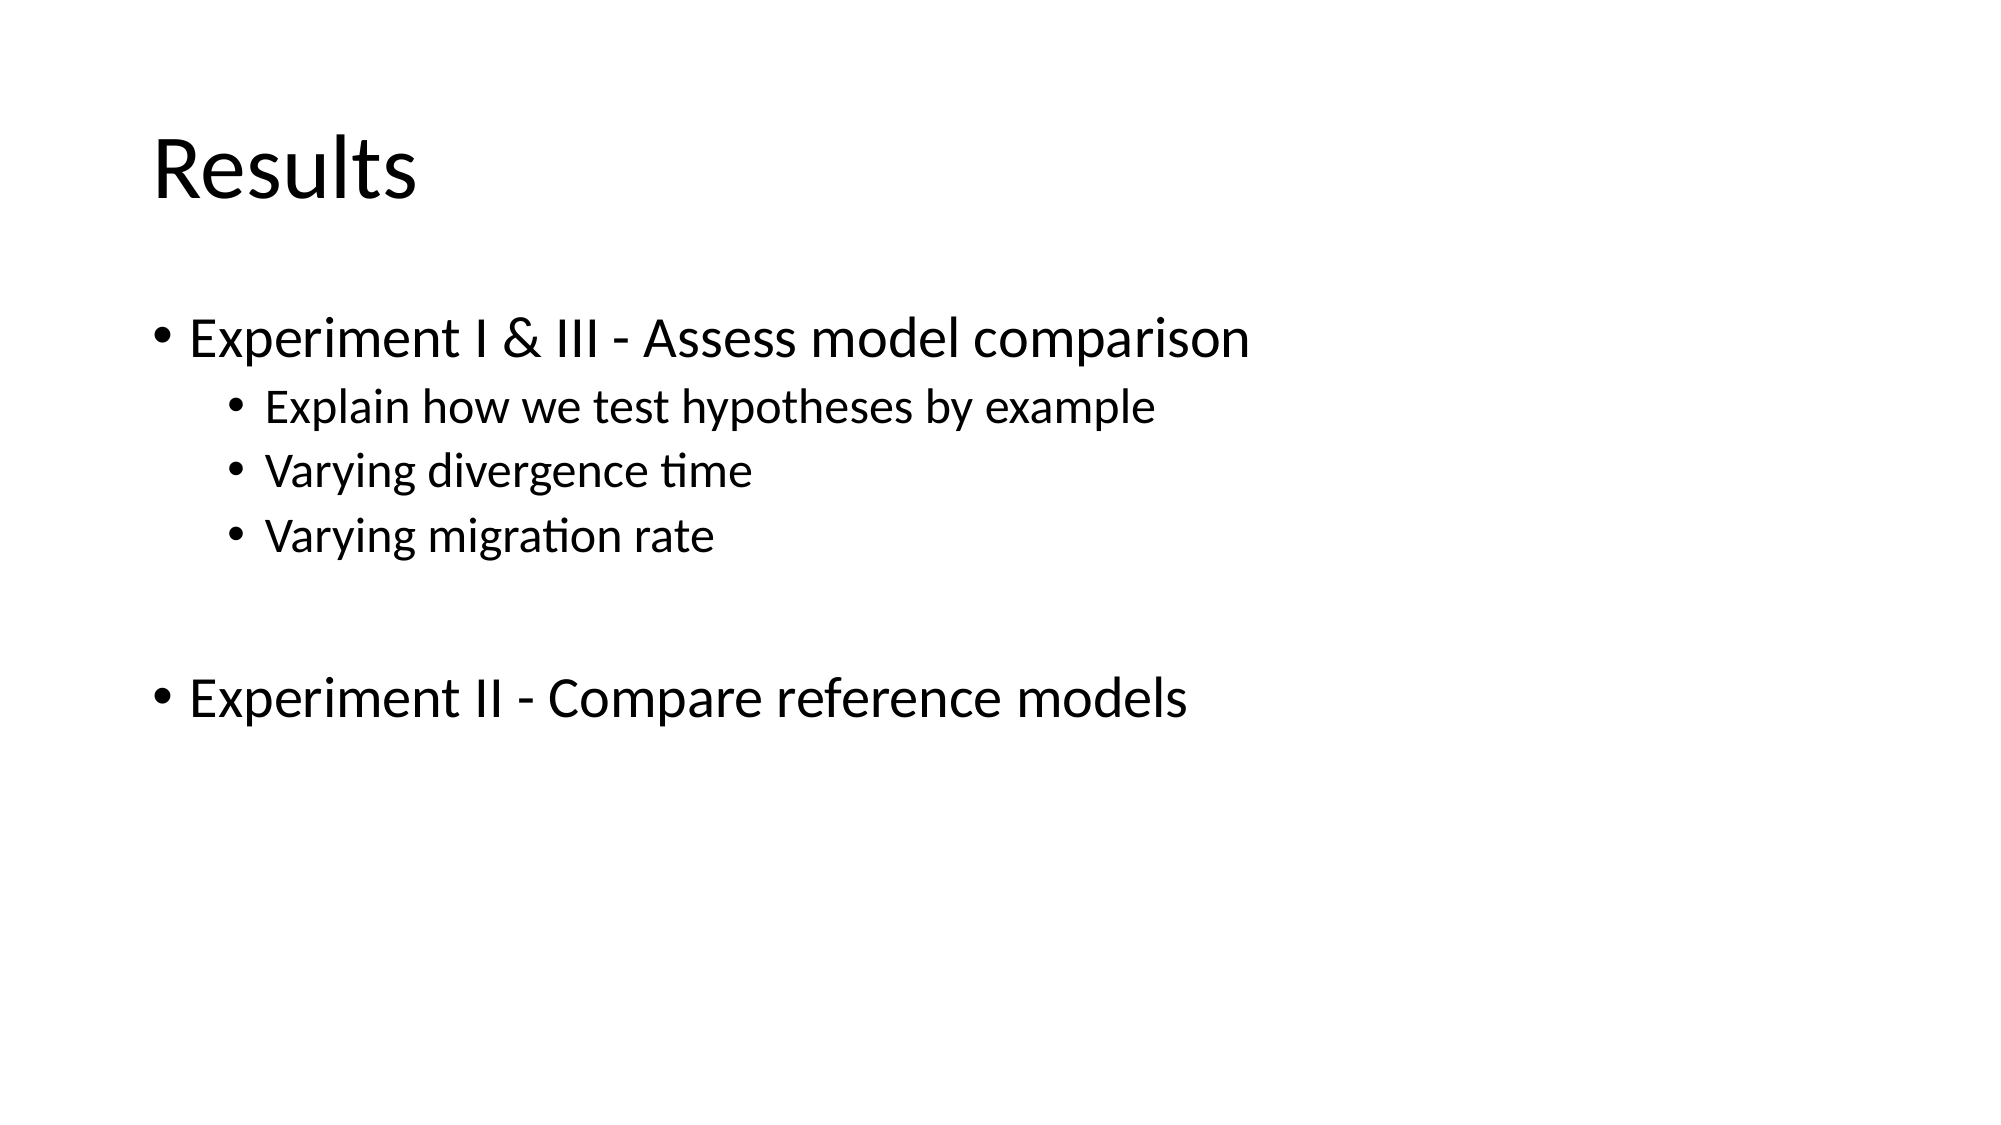

# Results
Experiment I & III - Assess model comparison
Explain how we test hypotheses by example
Varying divergence time
Varying migration rate

Experiment II - Compare reference models